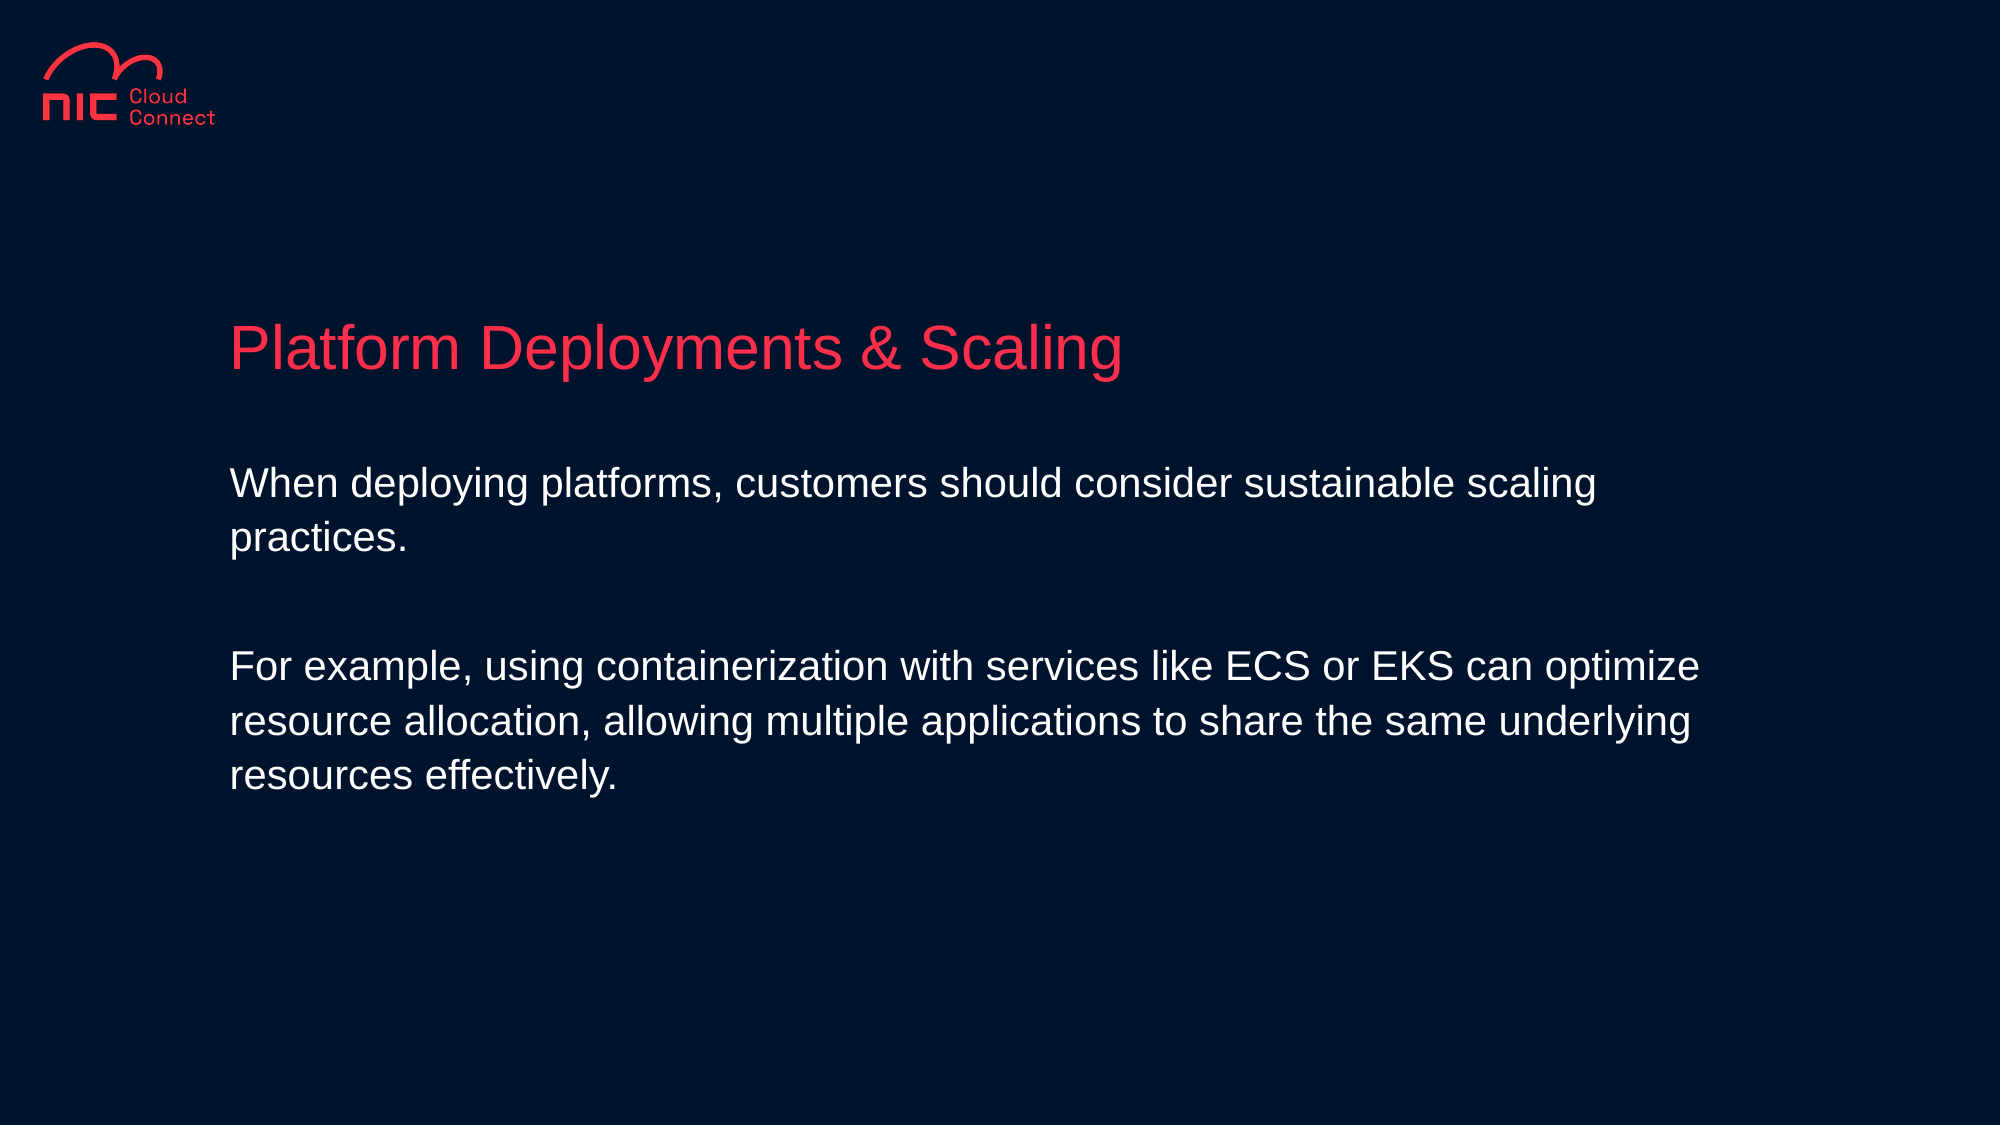

# Platform Deployments & Scaling
When deploying platforms, customers should consider sustainable scaling practices.
For example, using containerization with services like ECS or EKS can optimize
resource allocation, allowing multiple applications to share the same underlying
resources effectively.